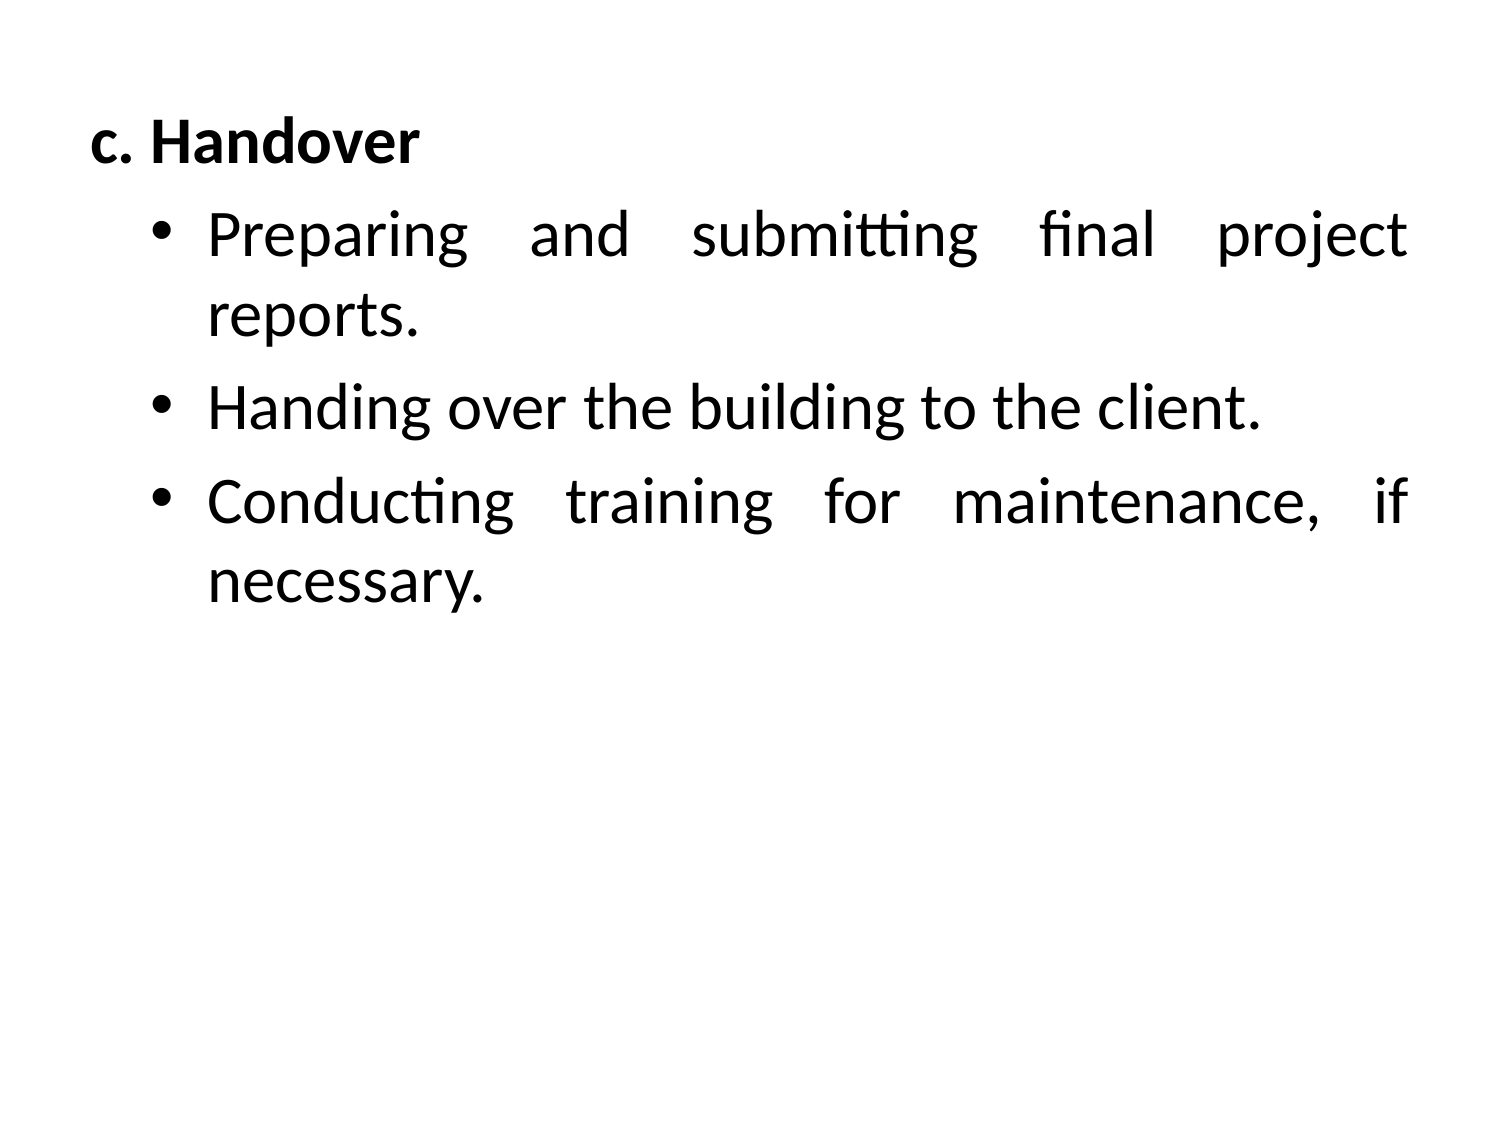

c. Handover
Preparing and submitting final project reports.
Handing over the building to the client.
Conducting training for maintenance, if necessary.